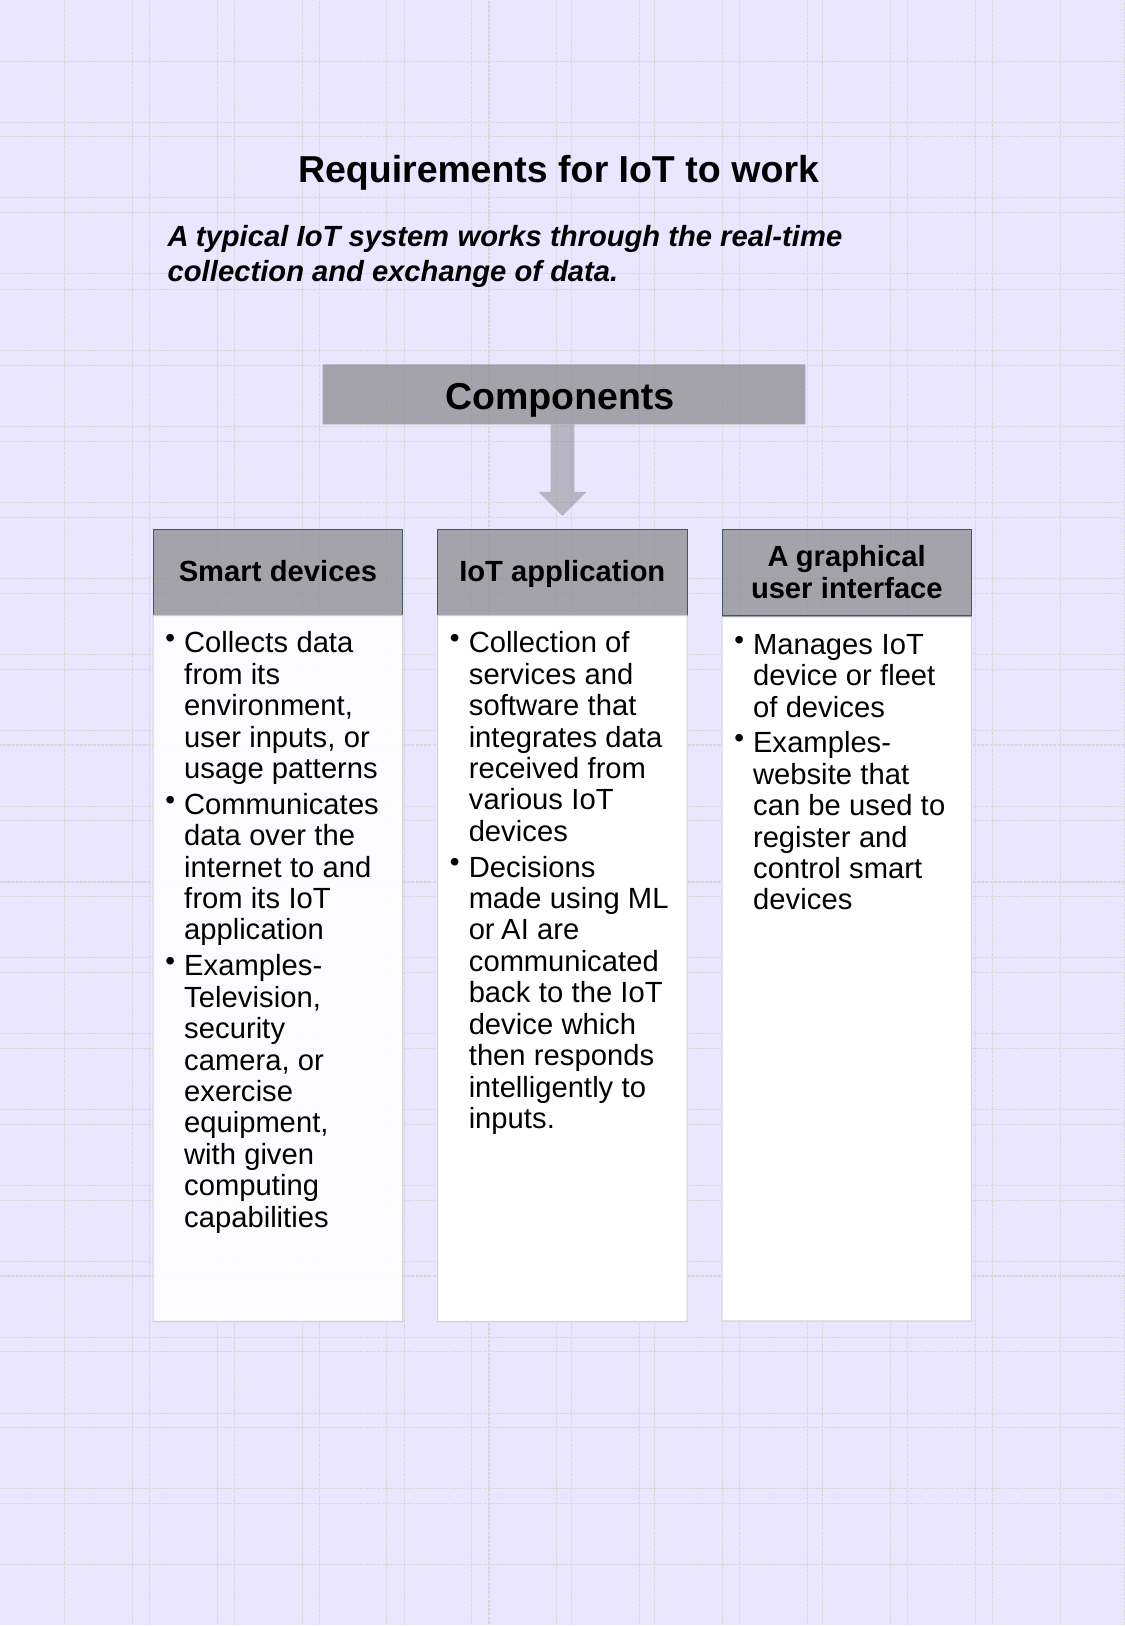

Requirements for IoT to work
A typical IoT system works through the real-time collection and exchange of data.

Components

Smart devices
Collects data from its environment, user inputs, or usage patterns
Communicates data over the internet to and from its IoT application
Examples-Television, security camera, or exercise equipment, with given computing capabilities

IoT application
Collection of
services and software that integrates data received from various IoT devices
Decisions made using ML or AI are communicated back to the IoT device which then responds
intelligently to inputs.
A graphical user interface
Manages IoT device or fleet of devices
Examples- website that can be used to register and control smart devices